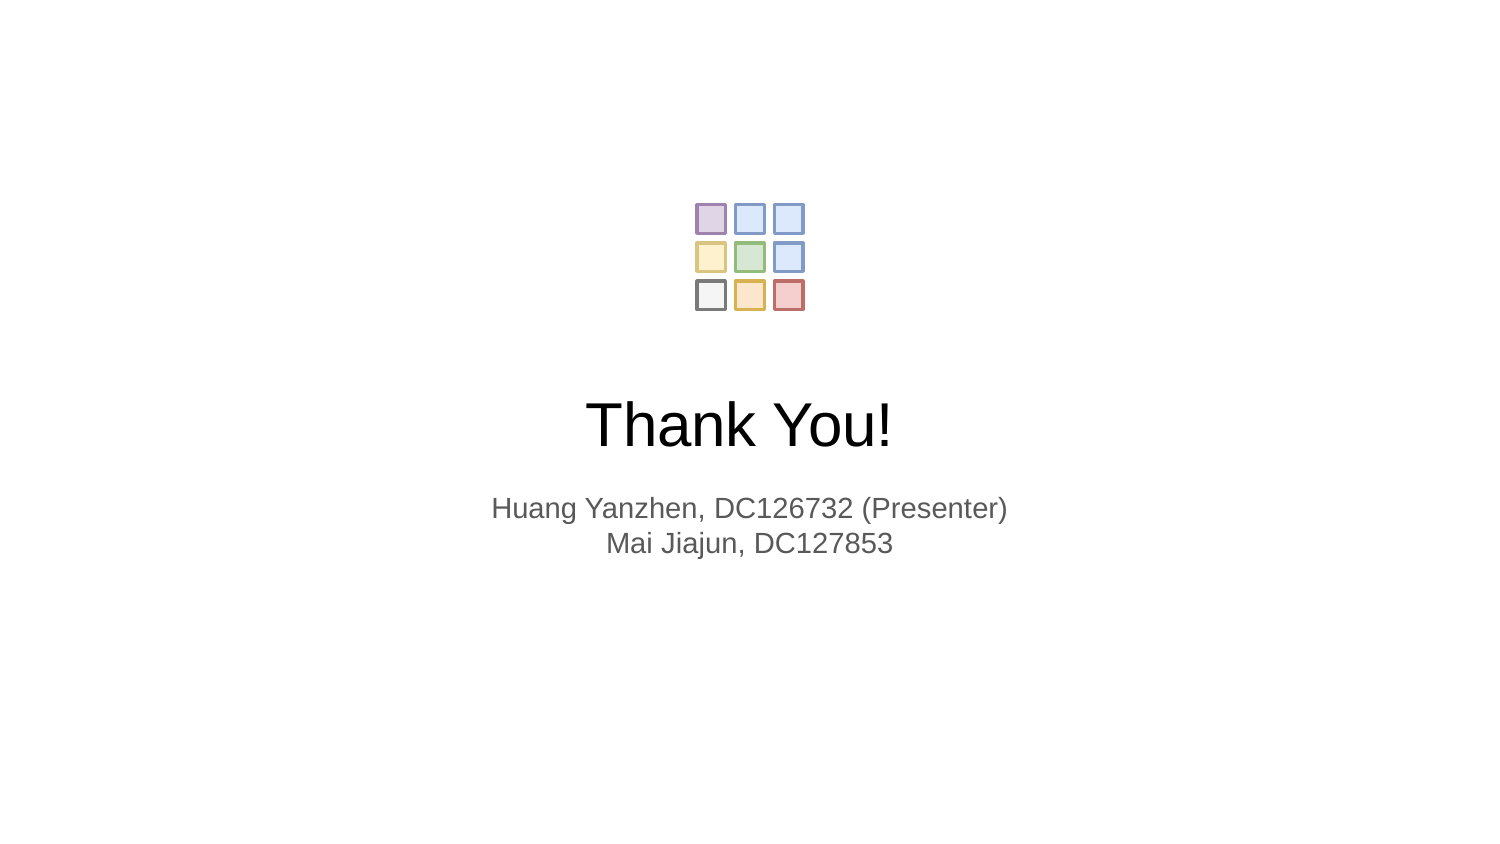

# Thank You!
Huang Yanzhen, DC126732 (Presenter)
Mai Jiajun, DC127853